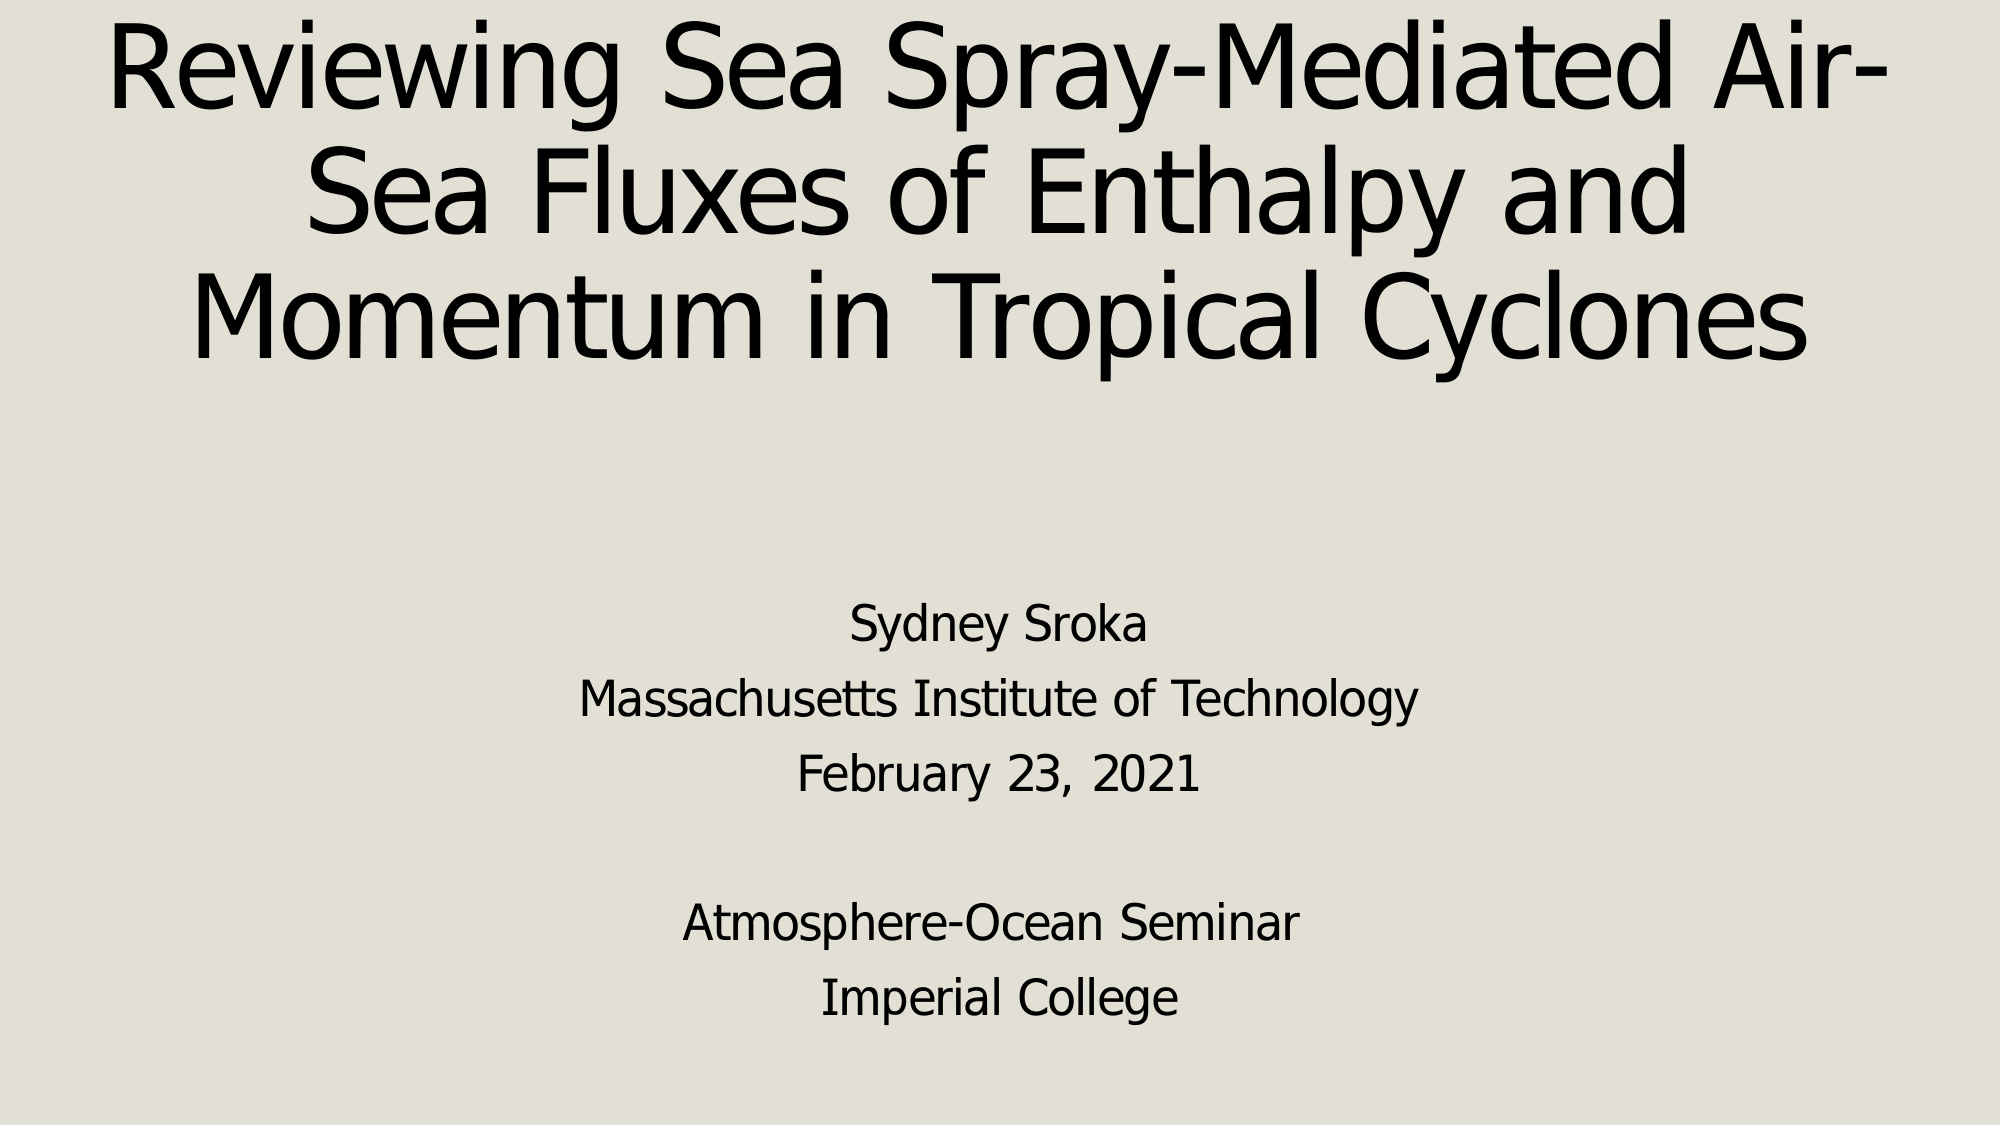

# Reviewing Sea Spray-Mediated Air-Sea Fluxes of Enthalpy and Momentum in Tropical Cyclones
Sydney Sroka
Massachusetts Institute of Technology
February 23, 2021

Atmosphere-Ocean Seminar
Imperial College